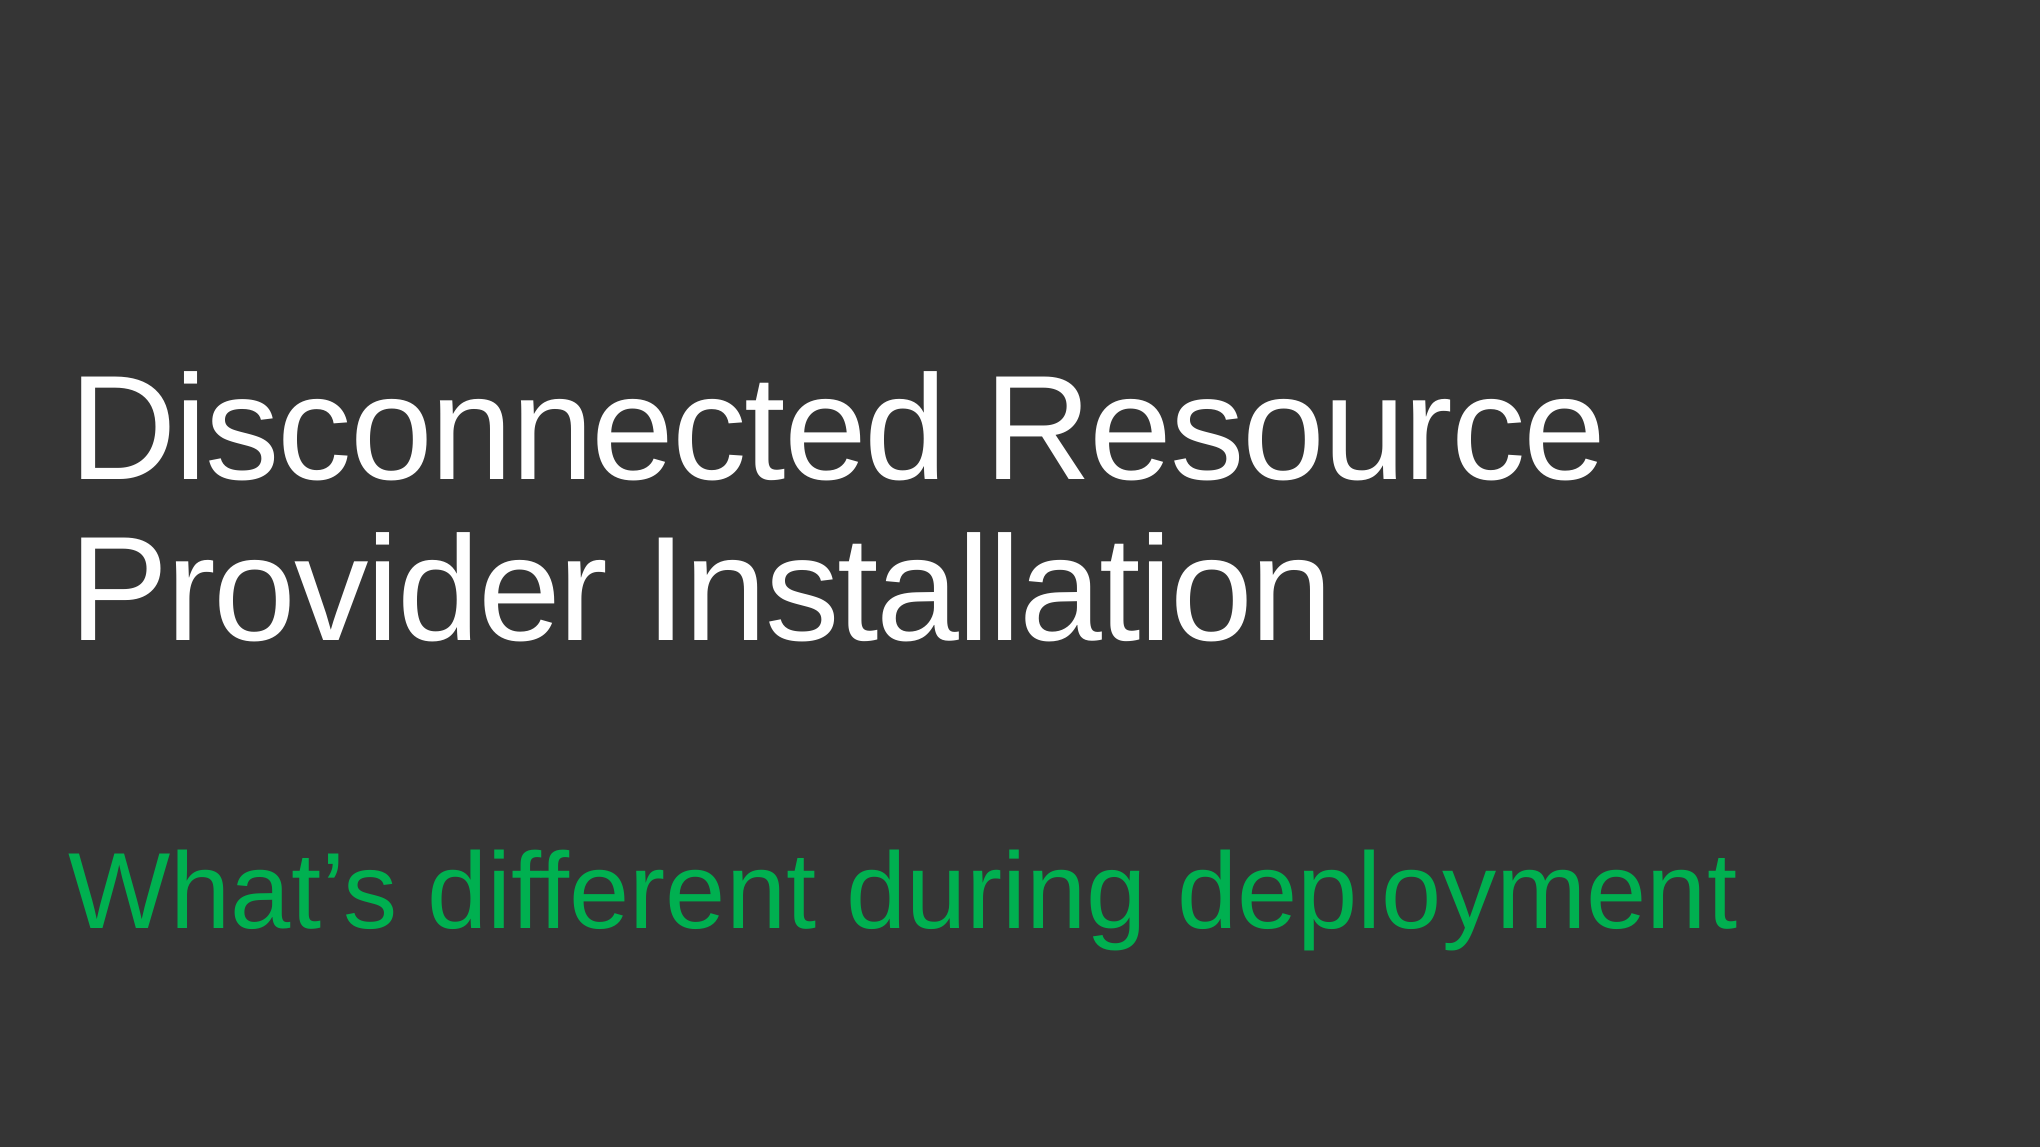

Disconnected Resource Provider Installation
What’s different during deployment